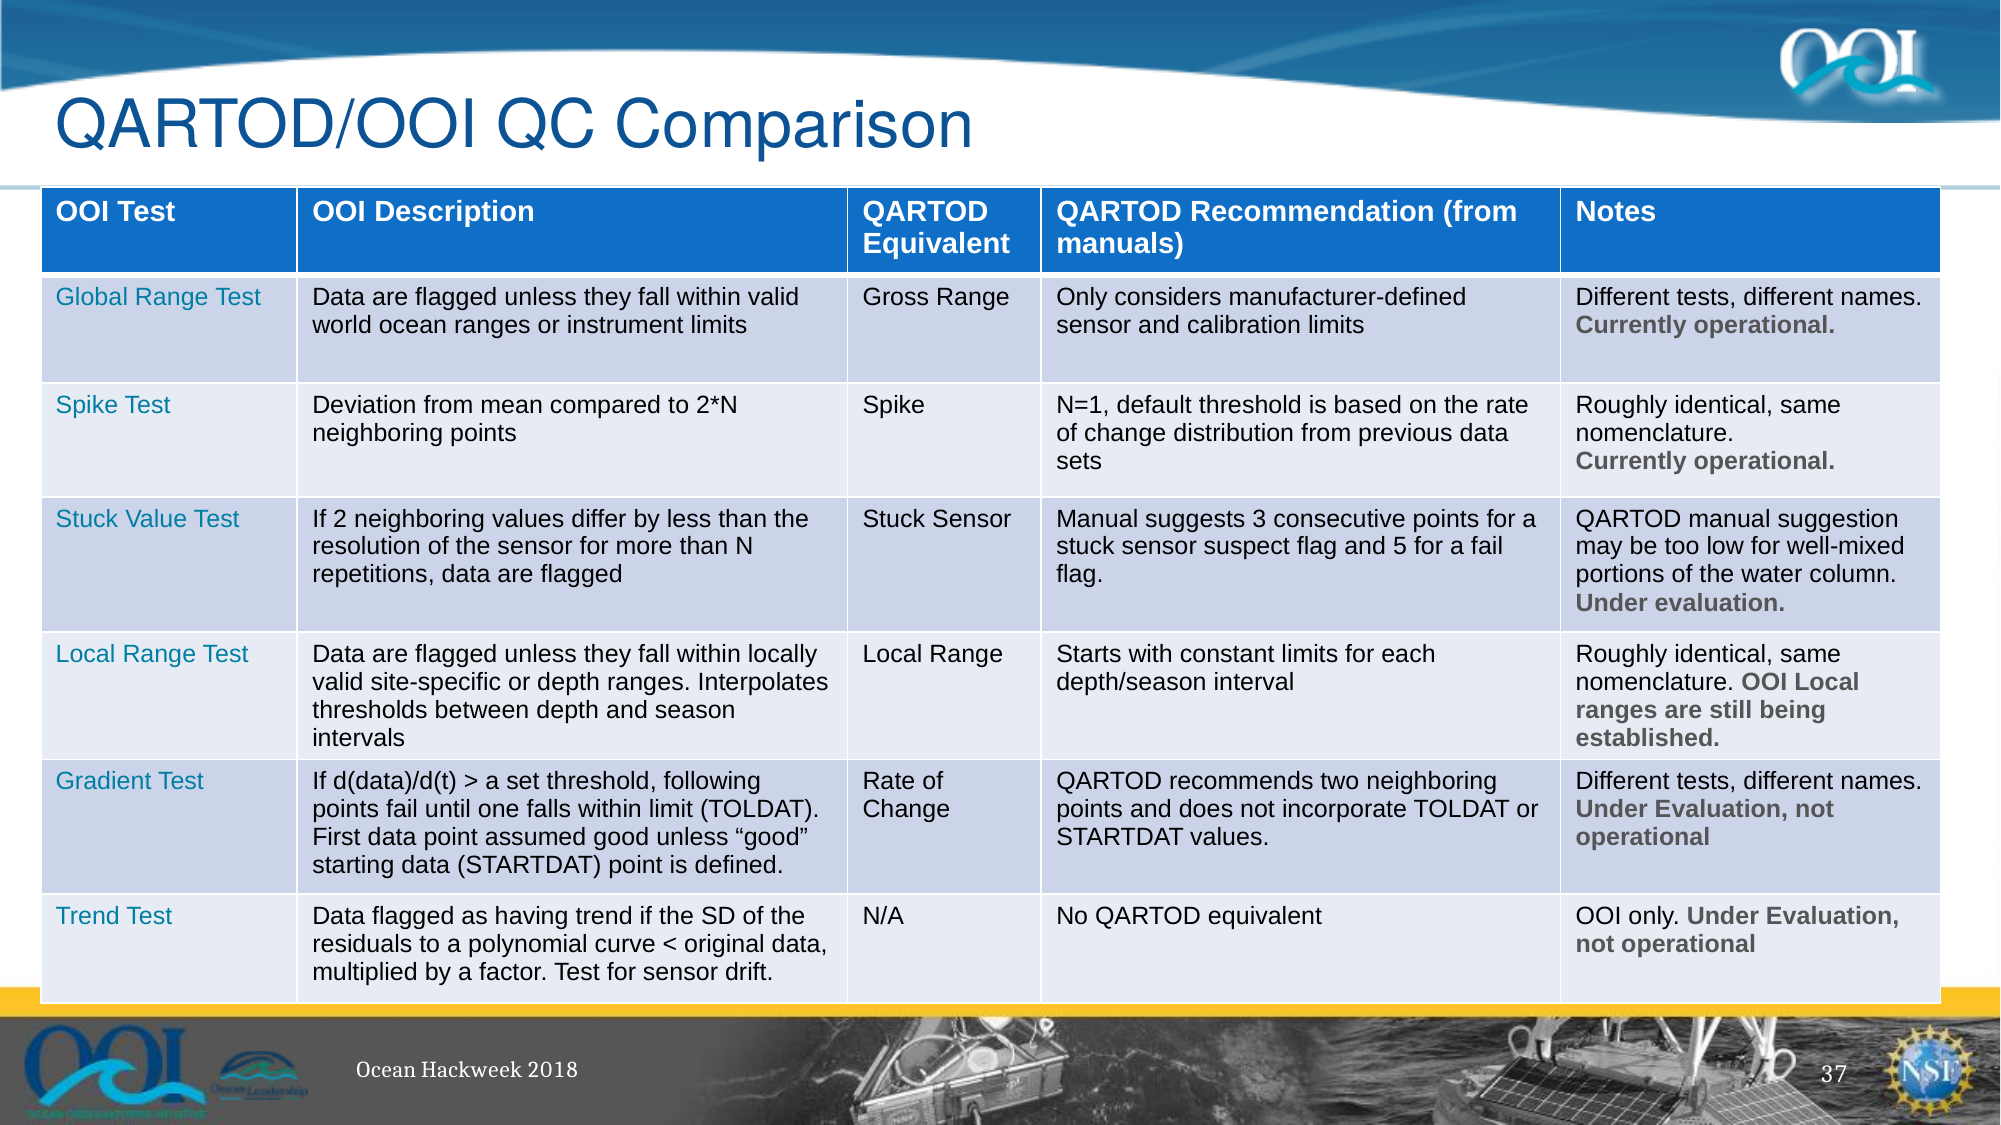

# QARTOD/OOI QC Comparison
| OOI Test | OOI Description | QARTOD Equivalent | QARTOD Recommendation (from manuals) | Notes |
| --- | --- | --- | --- | --- |
| Global Range Test | Data are flagged unless they fall within valid world ocean ranges or instrument limits | Gross Range | Only considers manufacturer-defined sensor and calibration limits | Different tests, different names. Currently operational. |
| Spike Test | Deviation from mean compared to 2\*N neighboring points | Spike | N=1, default threshold is based on the rate of change distribution from previous data sets | Roughly identical, same nomenclature. Currently operational. |
| Stuck Value Test | If 2 neighboring values differ by less than the resolution of the sensor for more than N repetitions, data are flagged | Stuck Sensor | Manual suggests 3 consecutive points for a stuck sensor suspect flag and 5 for a fail flag. | QARTOD manual suggestion may be too low for well-mixed portions of the water column. Under evaluation. |
| Local Range Test | Data are flagged unless they fall within locally valid site-specific or depth ranges. Interpolates thresholds between depth and season intervals | Local Range | Starts with constant limits for each depth/season interval | Roughly identical, same nomenclature. OOI Local ranges are still being established. |
| Gradient Test | If d(data)/d(t) > a set threshold, following points fail until one falls within limit (TOLDAT). First data point assumed good unless “good” starting data (STARTDAT) point is defined. | Rate of Change | QARTOD recommends two neighboring points and does not incorporate TOLDAT or STARTDAT values. | Different tests, different names. Under Evaluation, not operational |
| Trend Test | Data flagged as having trend if the SD of the residuals to a polynomial curve < original data, multiplied by a factor. Test for sensor drift. | N/A | No QARTOD equivalent | OOI only. Under Evaluation, not operational |
37
Ocean Hackweek 2018